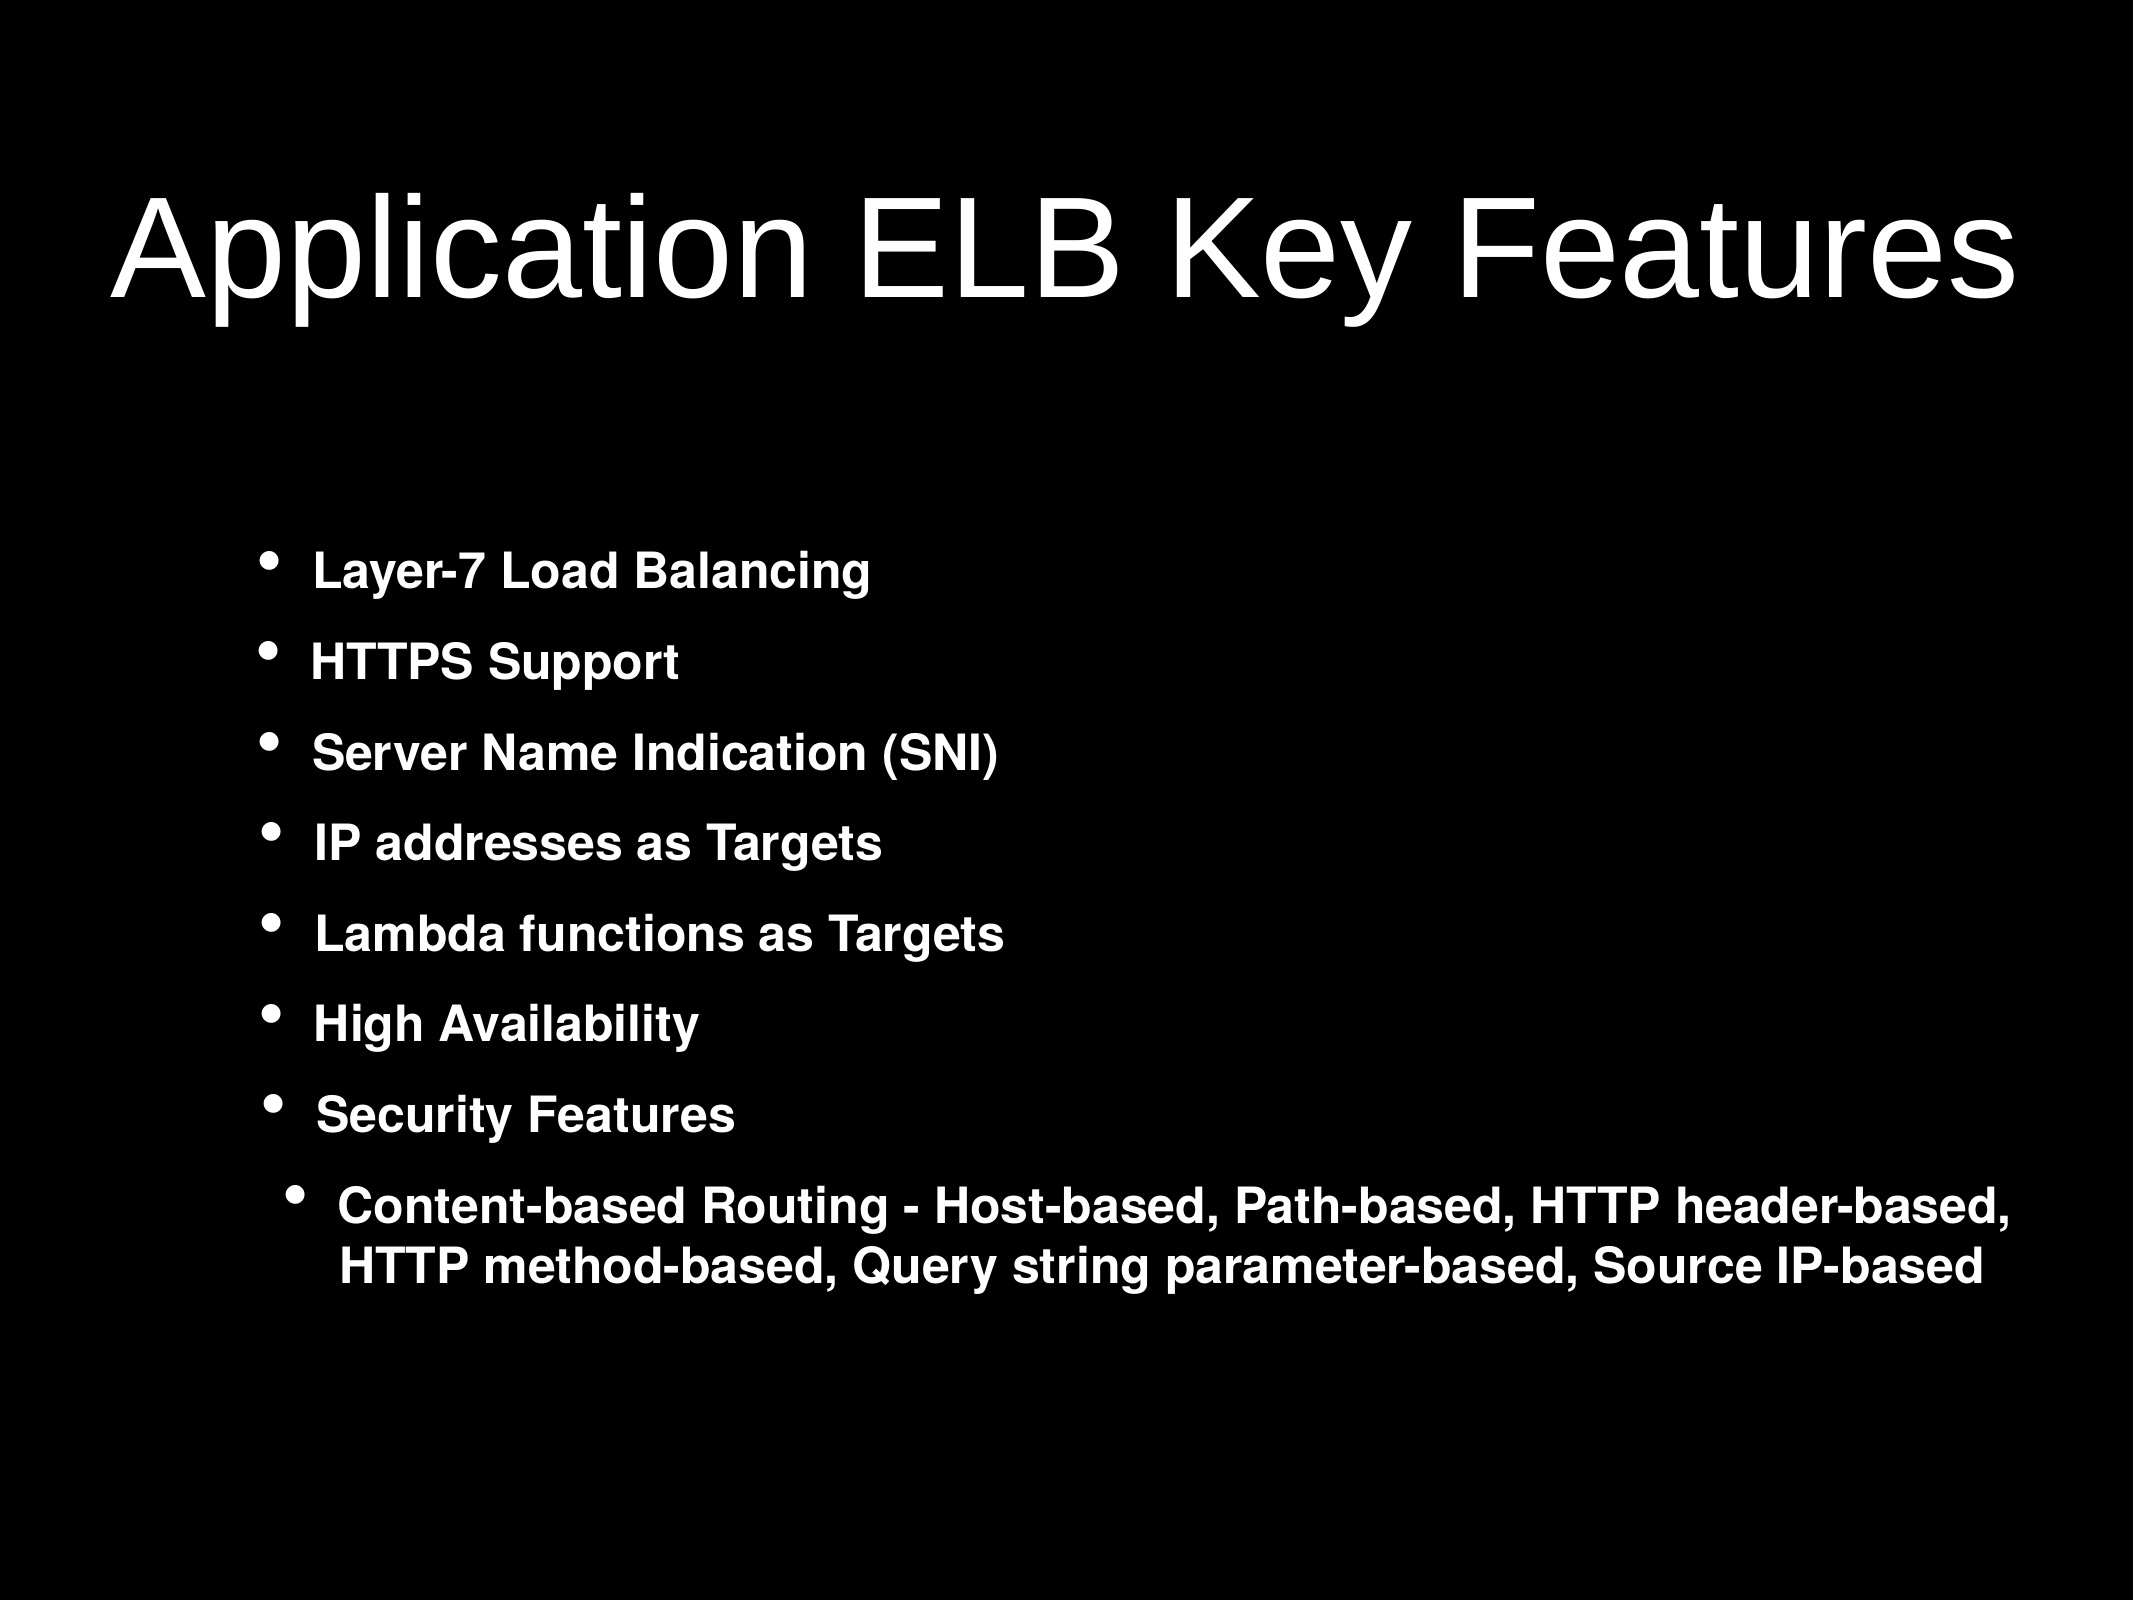

Application ELB Key Features
Layer-7 Load Balancing
HTTPS Support
Server Name Indication (SNI)
IP addresses as Targets
Lambda functions as Targets
High Availability
Security Features
Content-based Routing - Host-based, Path-based, HTTP header-based,
    HTTP method-based, Query string parameter-based, Source IP-based